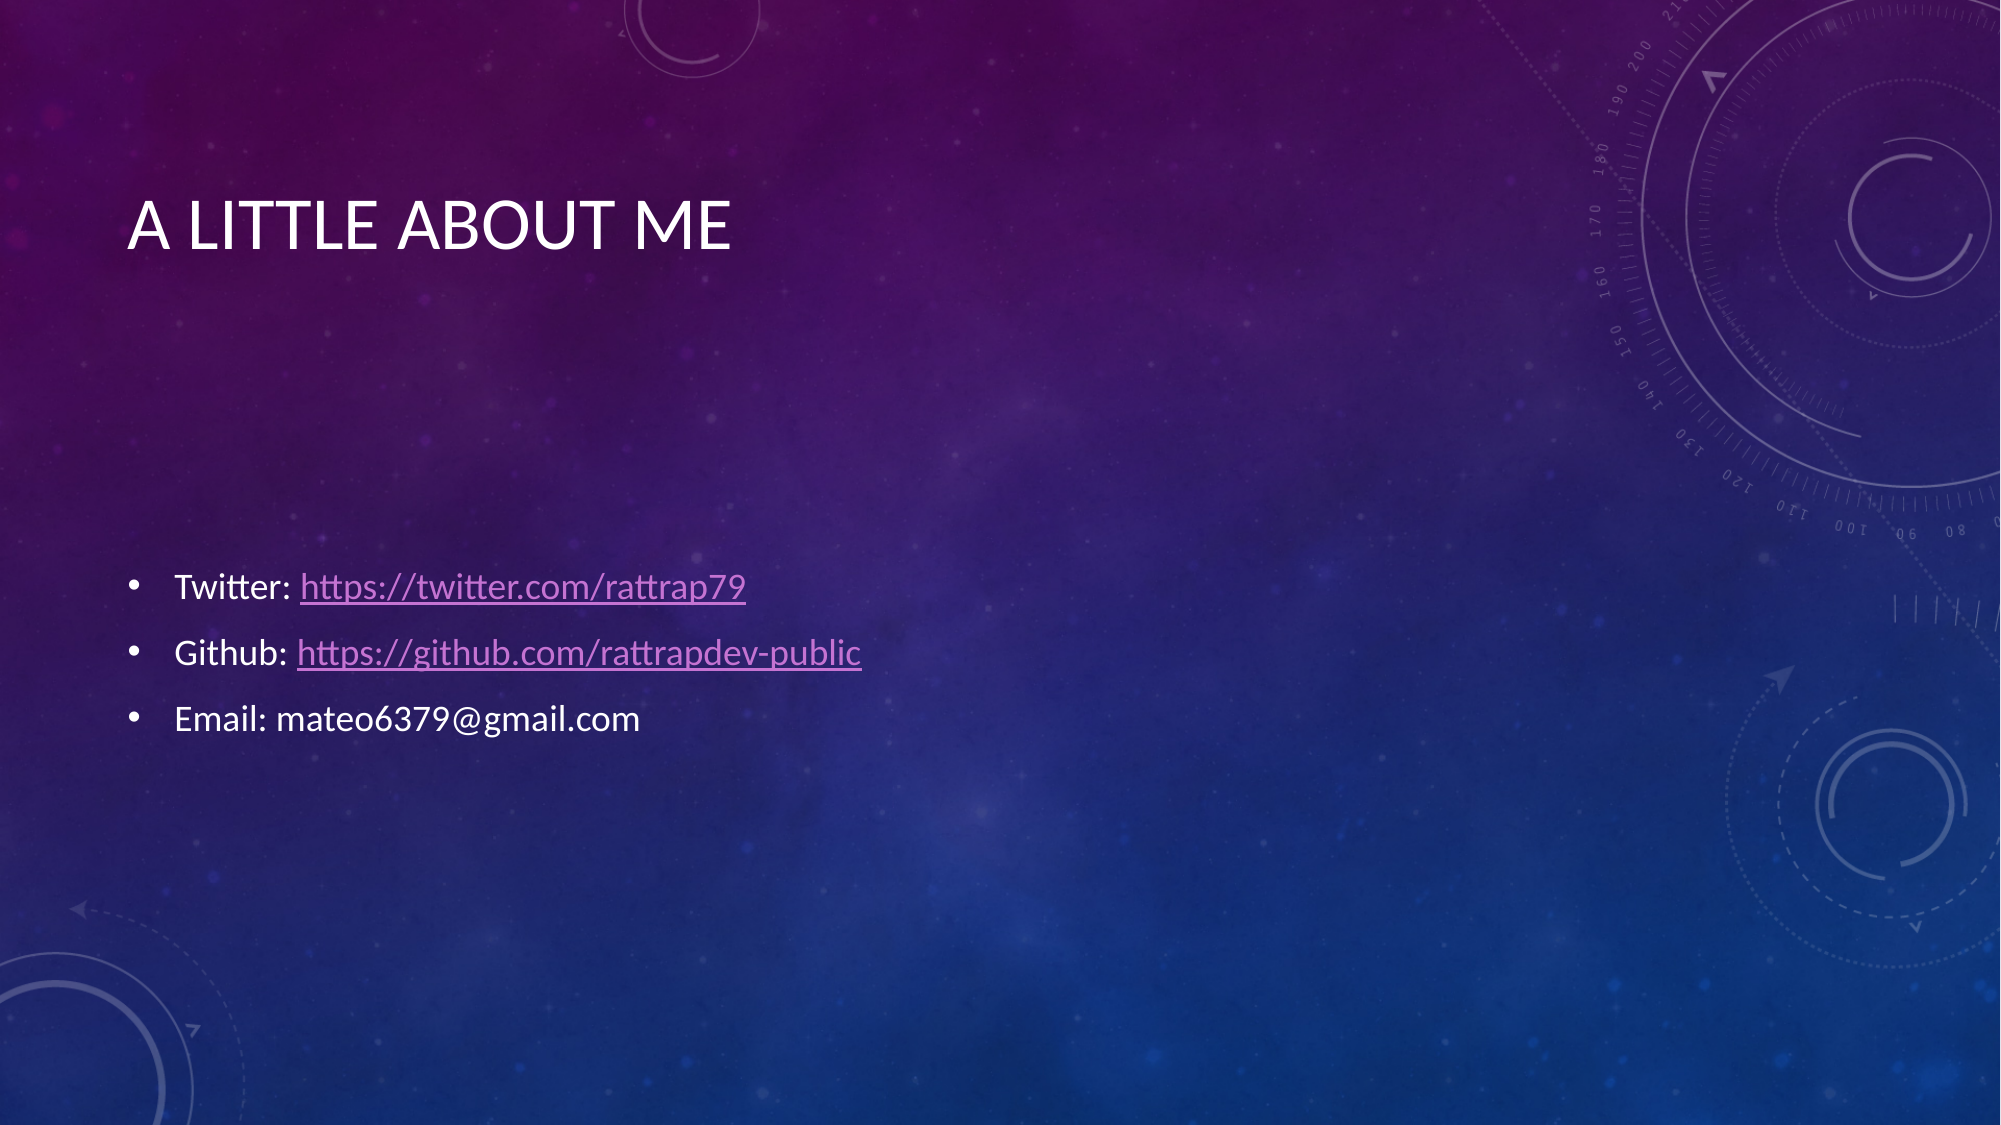

# A little about me
Twitter: https://twitter.com/rattrap79
Github: https://github.com/rattrapdev-public
Email: mateo6379@gmail.com